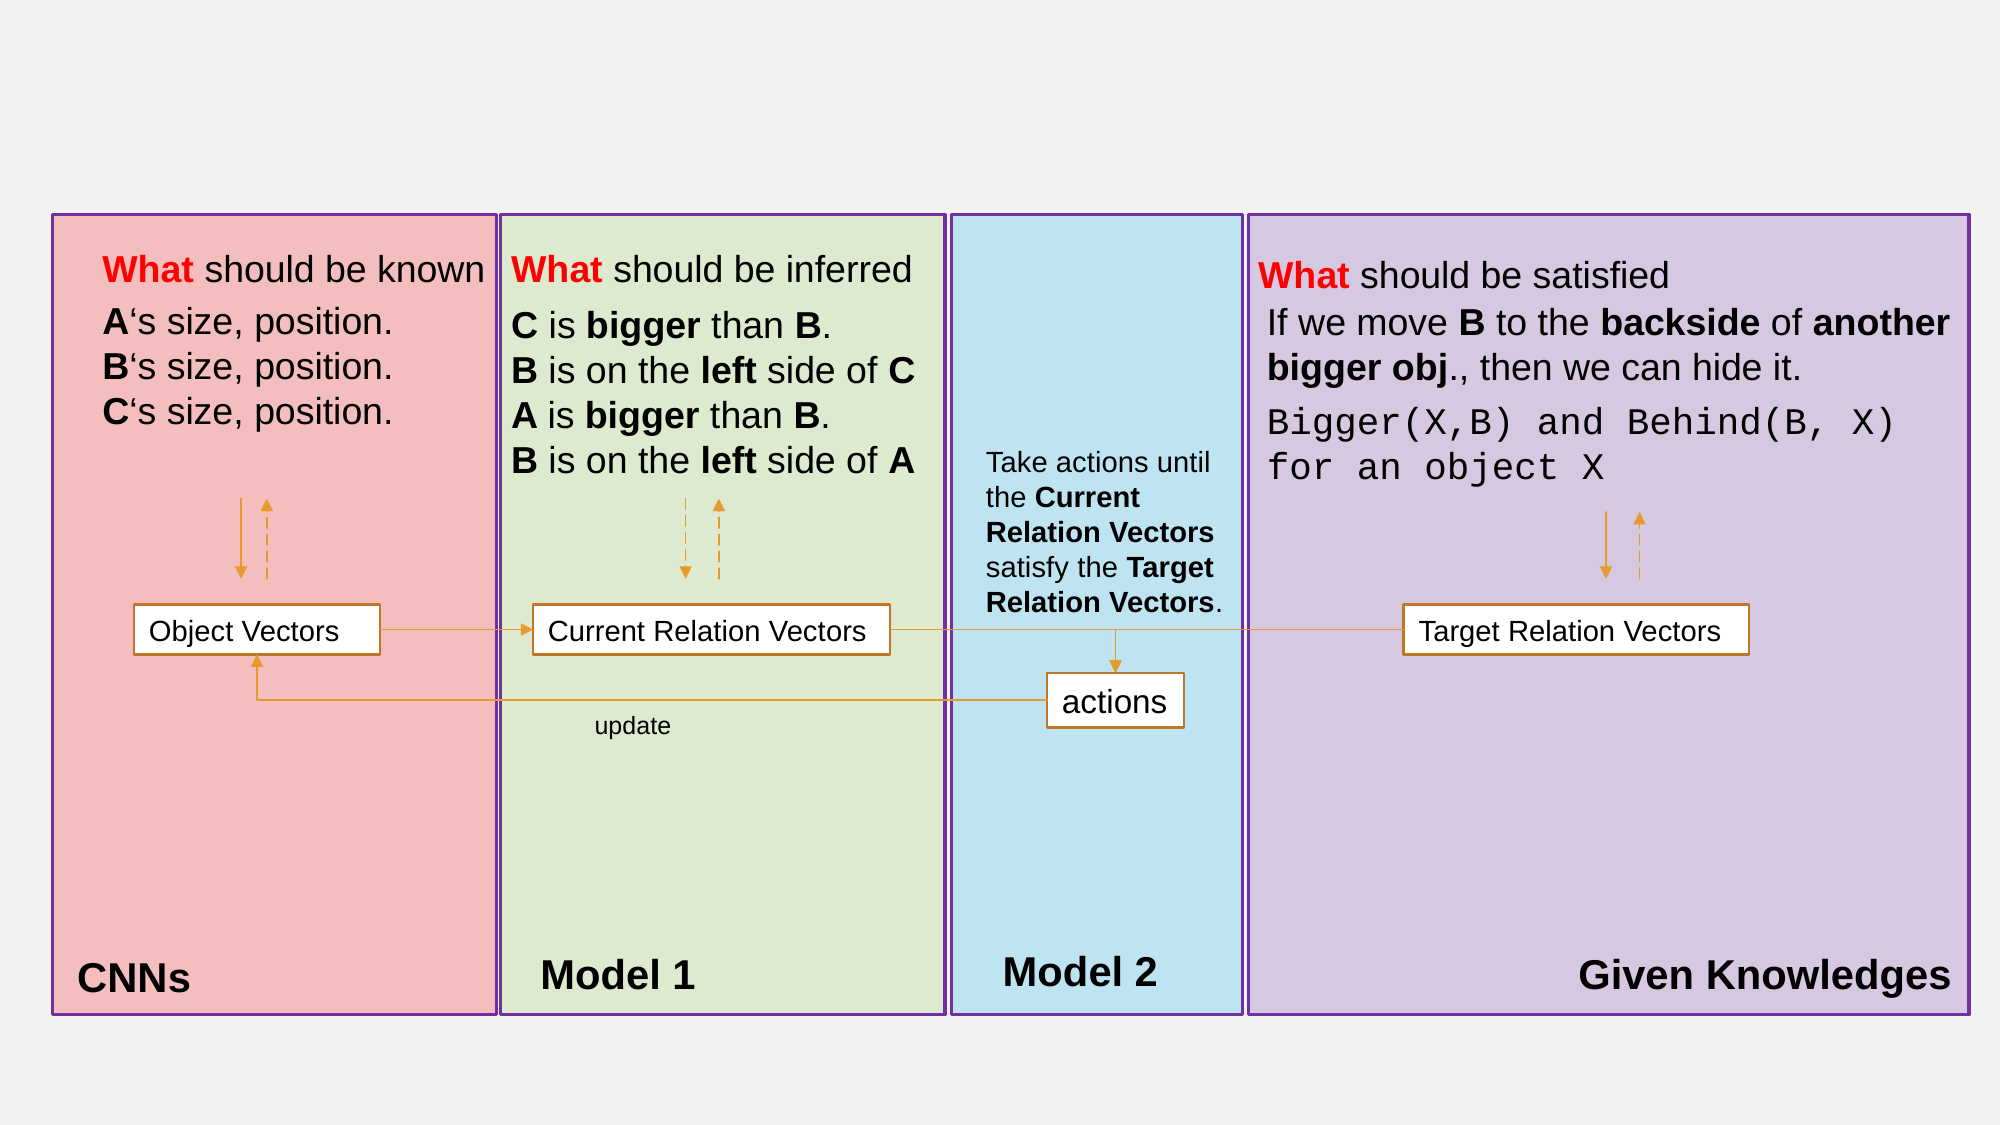

What should be known
A‘s size, position.
B‘s size, position.
C‘s size, position.
What should be inferred
C is bigger than B.
B is on the left side of C
A is bigger than B.
B is on the left side of A

What should be satisfied
If we move B to the backside of another bigger obj., then we can hide it.
Bigger(X,B) and Behind(B, X)
for an object X
Take actions until the Current Relation Vectors satisfy the Target Relation Vectors.
Object Vectors
Current Relation Vectors
Target Relation Vectors
actions
update
Model 2
Model 1
Given Knowledges
CNNs